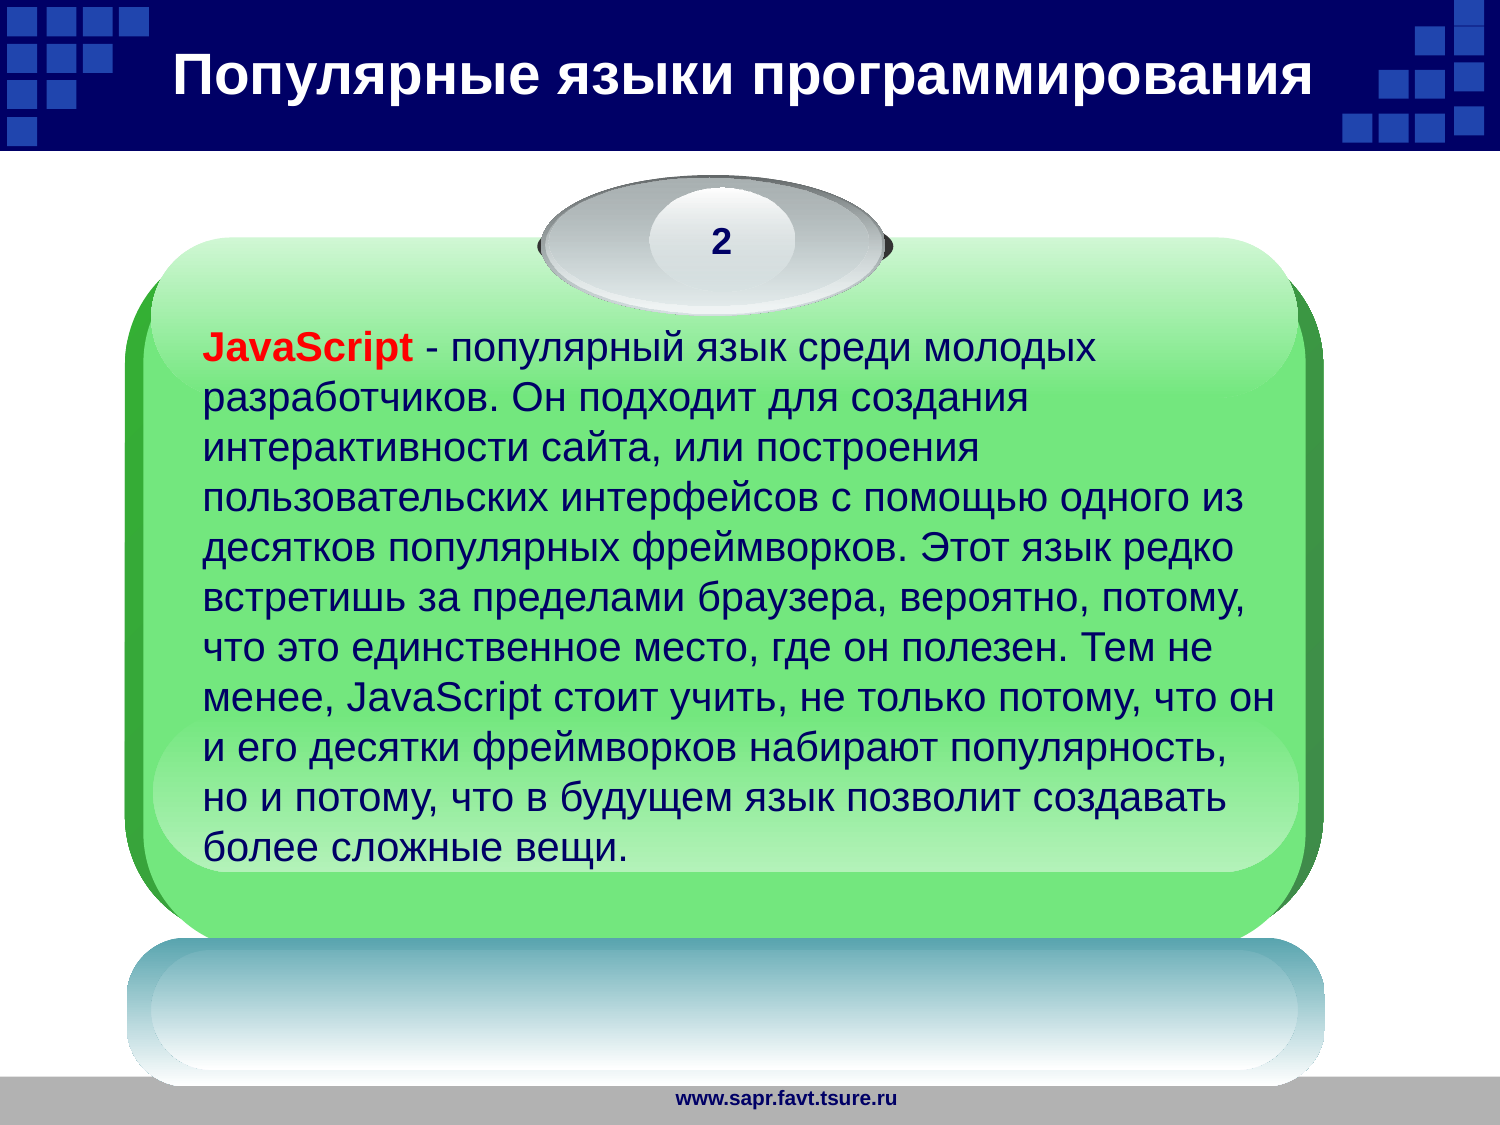

Популярные языки программирования

2

JavaScript - популярный язык среди молодых разработчиков. Он подходит для создания интерактивности сайта, или построения пользовательских интерфейсов с помощью одного из десятков популярных фреймворков. Этот язык редко встретишь за пределами браузера, вероятно, потому, что это единственное место, где он полезен. Тем не менее, JavaScript стоит учить, не только потому, что он и его десятки фреймворков набирают популярность, но и потому, что в будущем язык позволит создавать более сложные вещи.
www.sapr.favt.tsure.ru